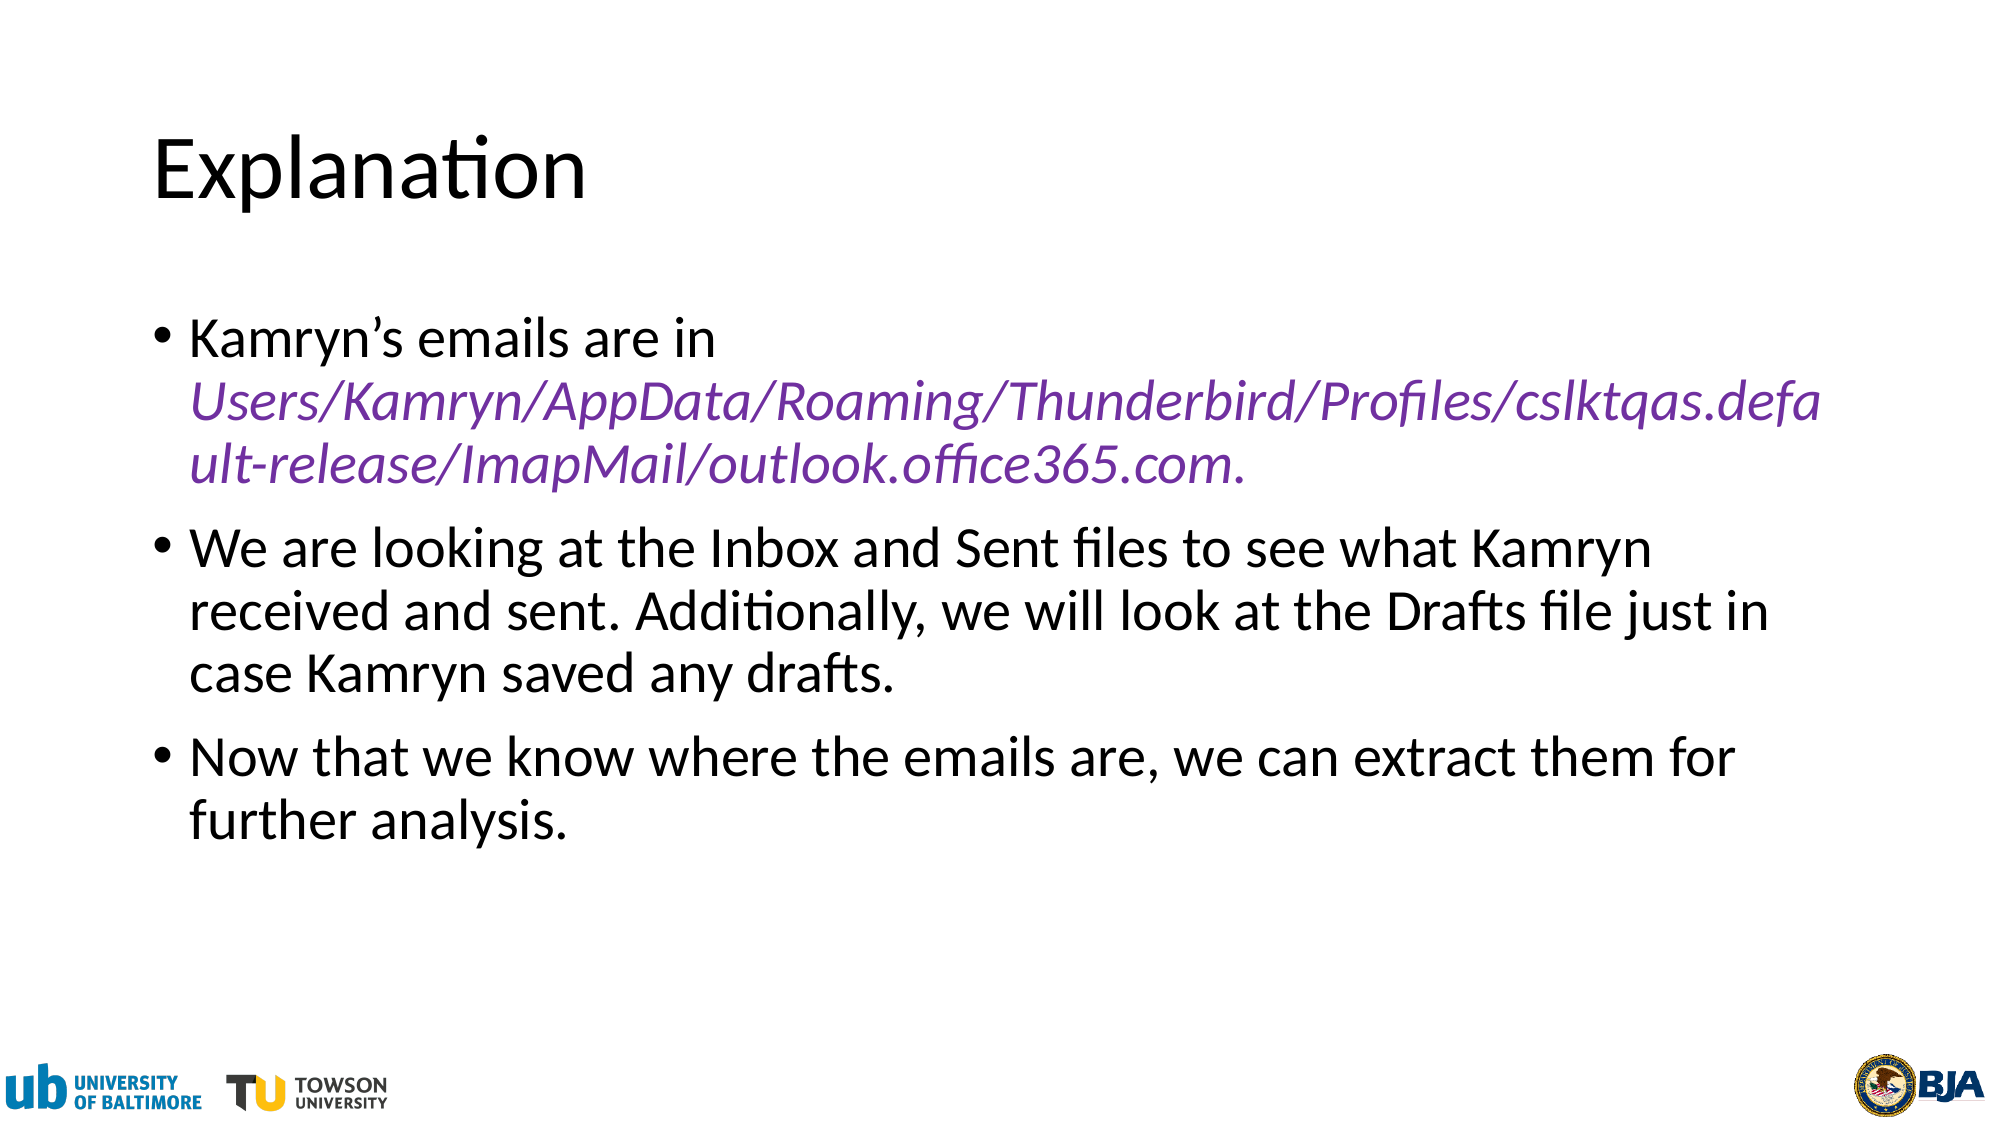

# Explanation
Kamryn’s emails are in Users/Kamryn/AppData/Roaming/Thunderbird/Profiles/cslktqas.default-release/ImapMail/outlook.office365.com.
We are looking at the Inbox and Sent files to see what Kamryn received and sent. Additionally, we will look at the Drafts file just in case Kamryn saved any drafts.
Now that we know where the emails are, we can extract them for further analysis.